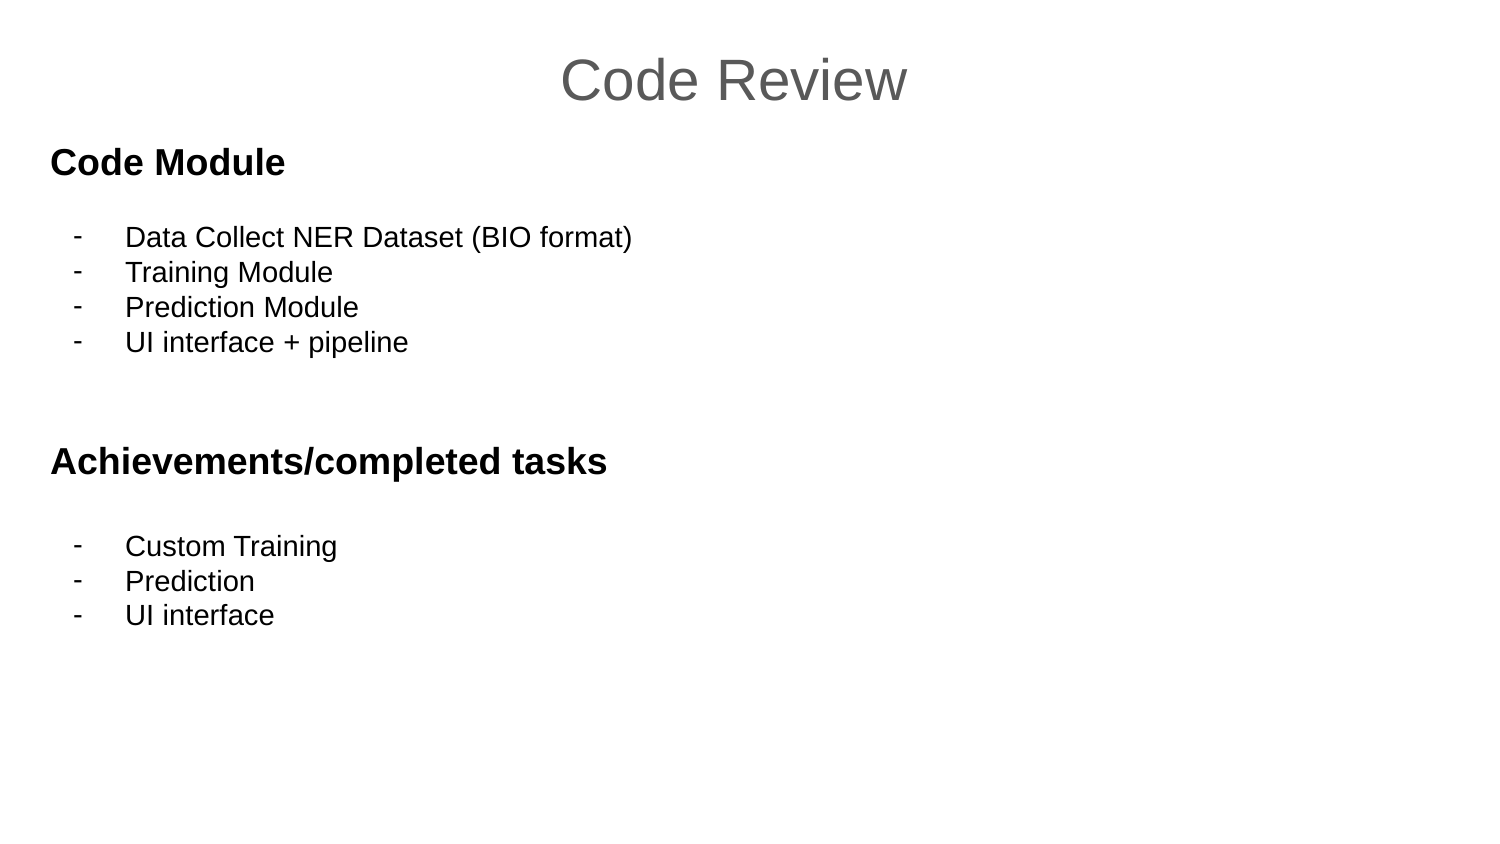

Code Review
Code Module

Data Collect NER Dataset (BIO format)
Training Module
Prediction Module
UI interface + pipeline
Achievements/completed tasks

Custom Training
Prediction
UI interface